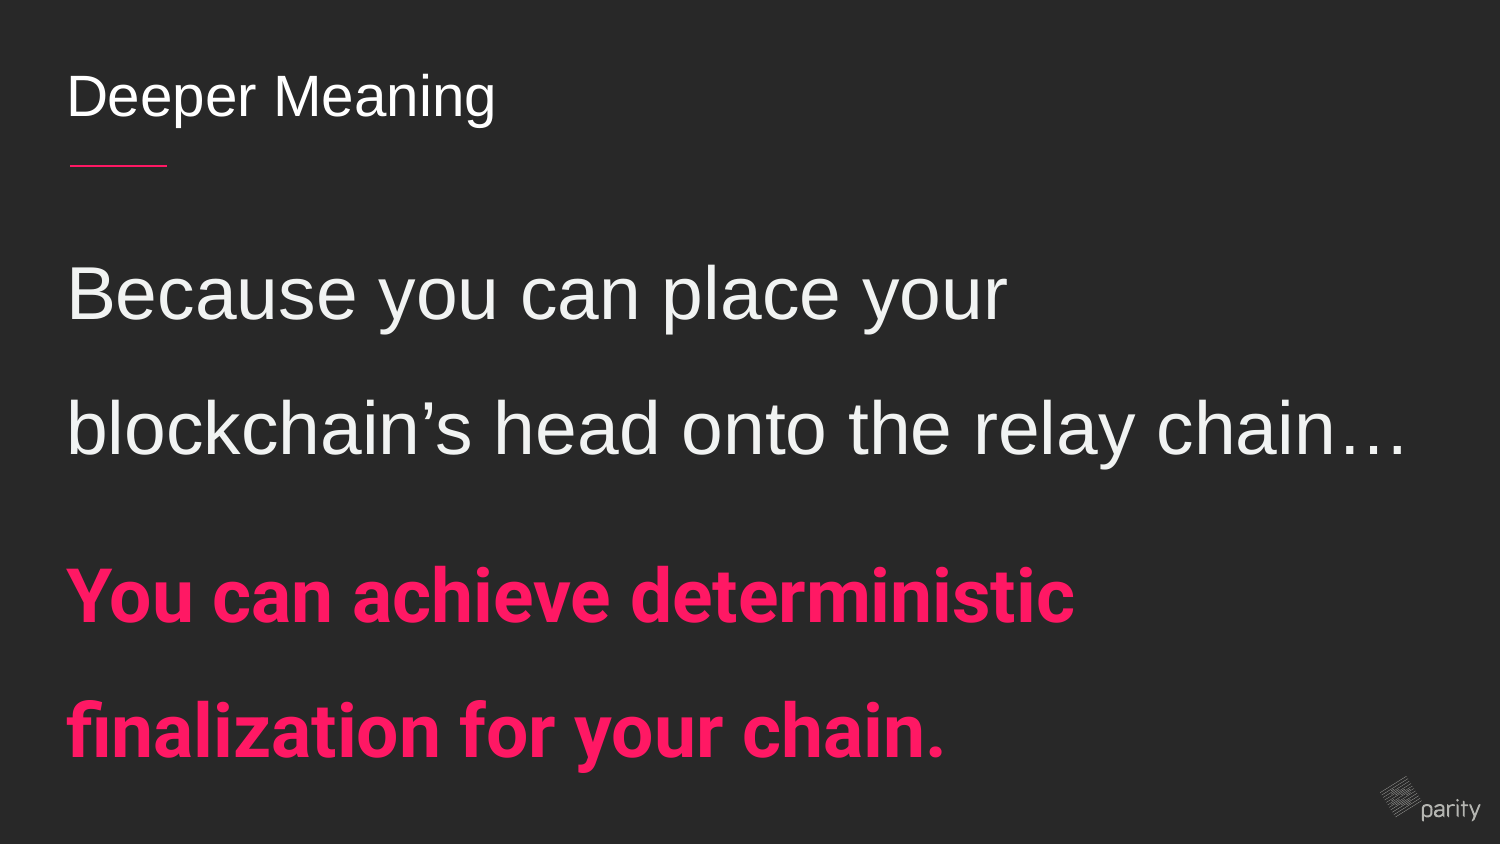

# Deeper Meaning
Because you can place your blockchain’s head onto the relay chain…
You can achieve deterministic finalization for your chain.